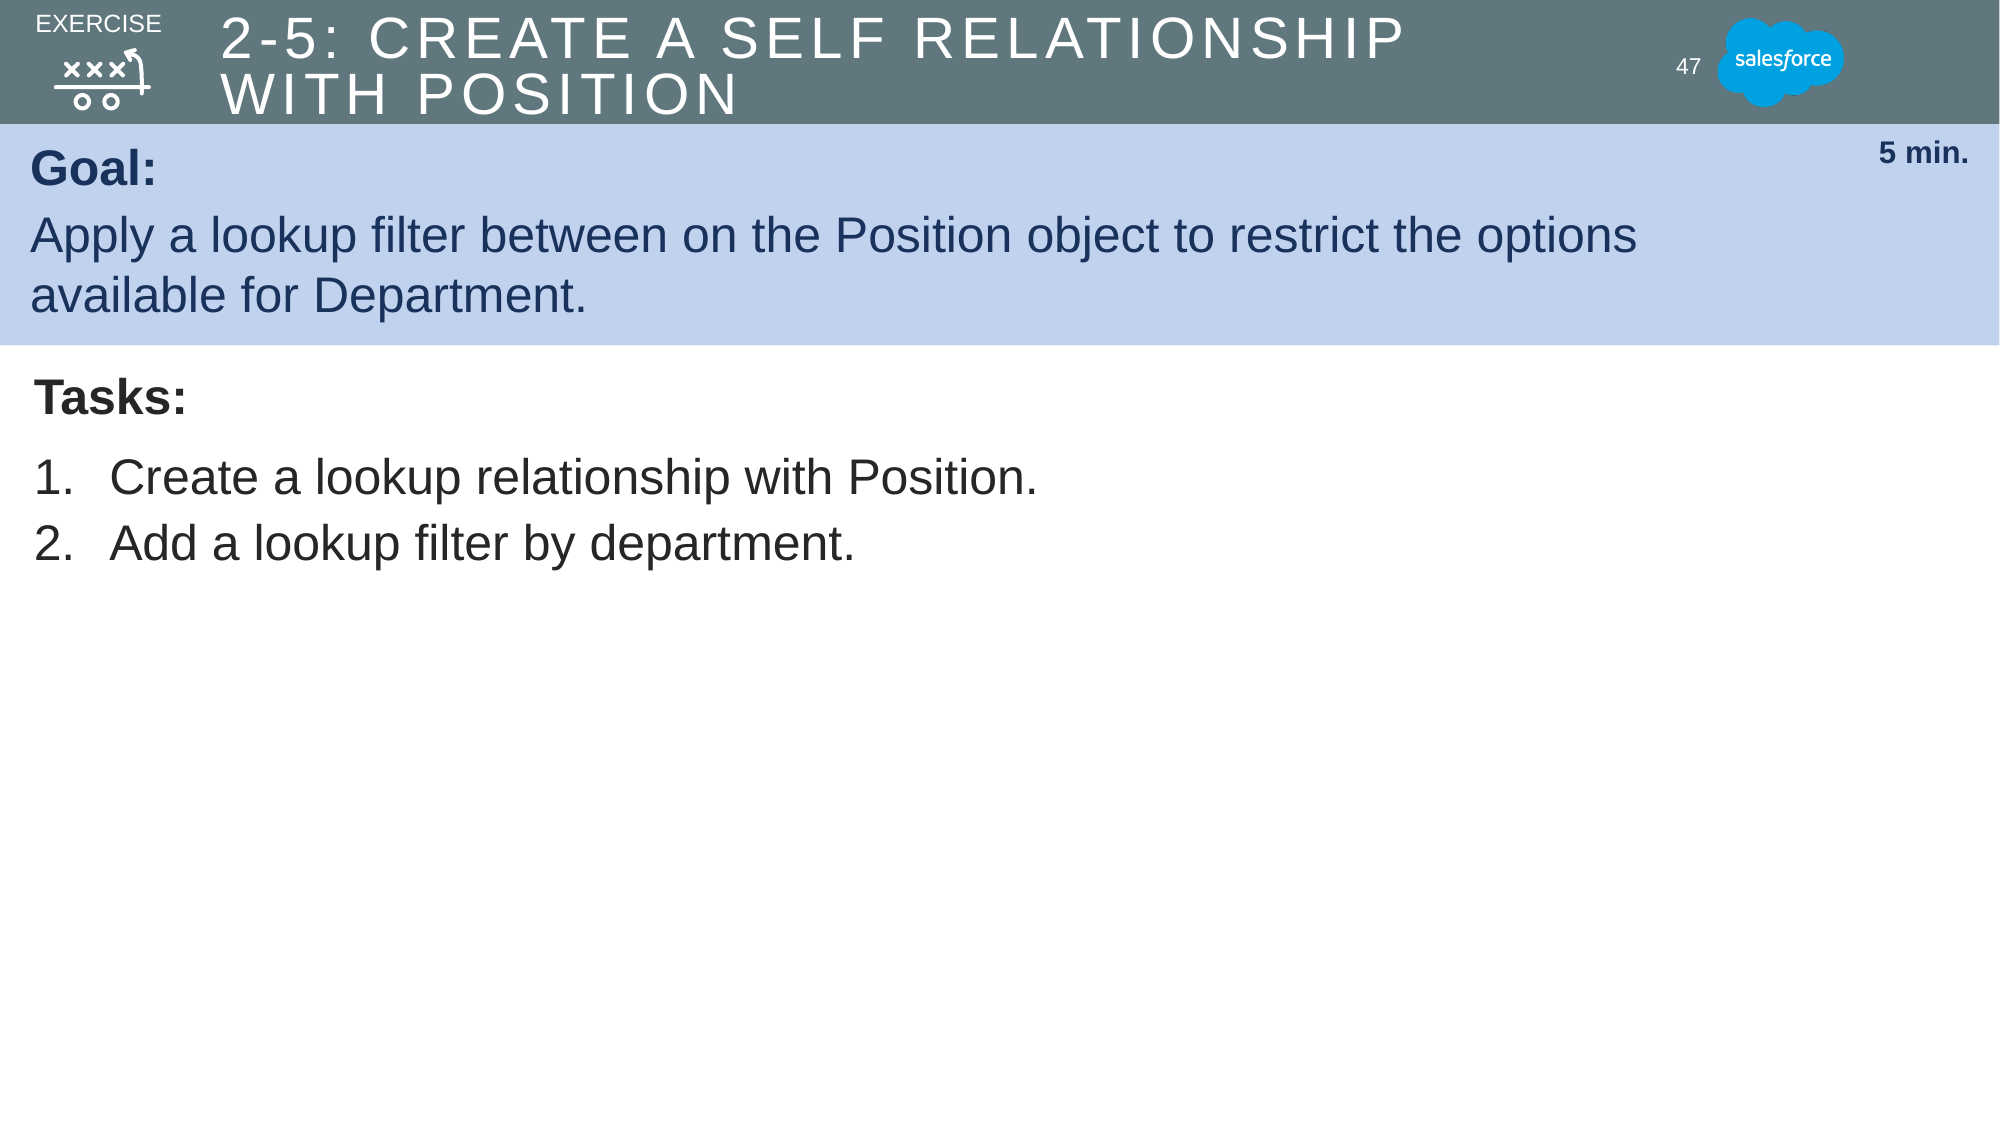

EXERCISE

# 2-5: create a Self relationship with position
47
Goal:
Apply a lookup filter between on the Position object to restrict the options
available for Department.
5 min.
Tasks:
Create a lookup relationship with Position.
Add a lookup filter by department.